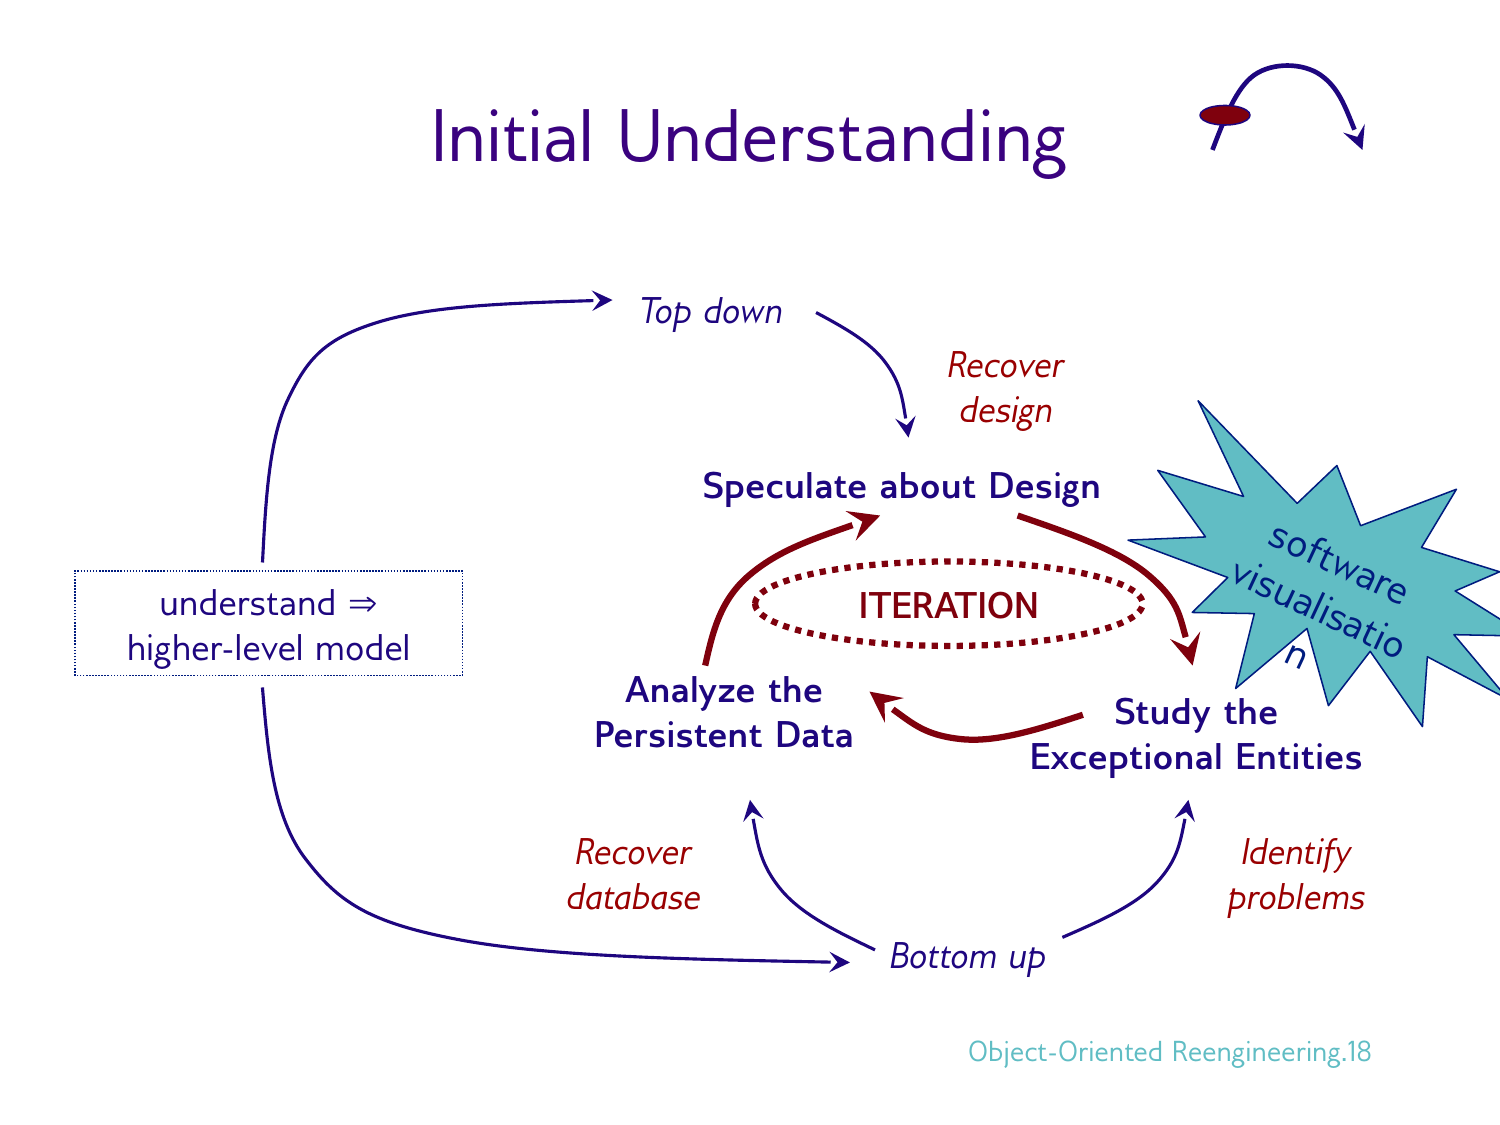

# Initial Understanding

Top down

Recover design
Speculate about Design
software
visualisation

ITERATION

Study the Exceptional Entities
understand ⇒
higher-level model

Analyze the Persistent Data

Recover database
Identify problems
Bottom up

Object-Oriented Reengineering.18